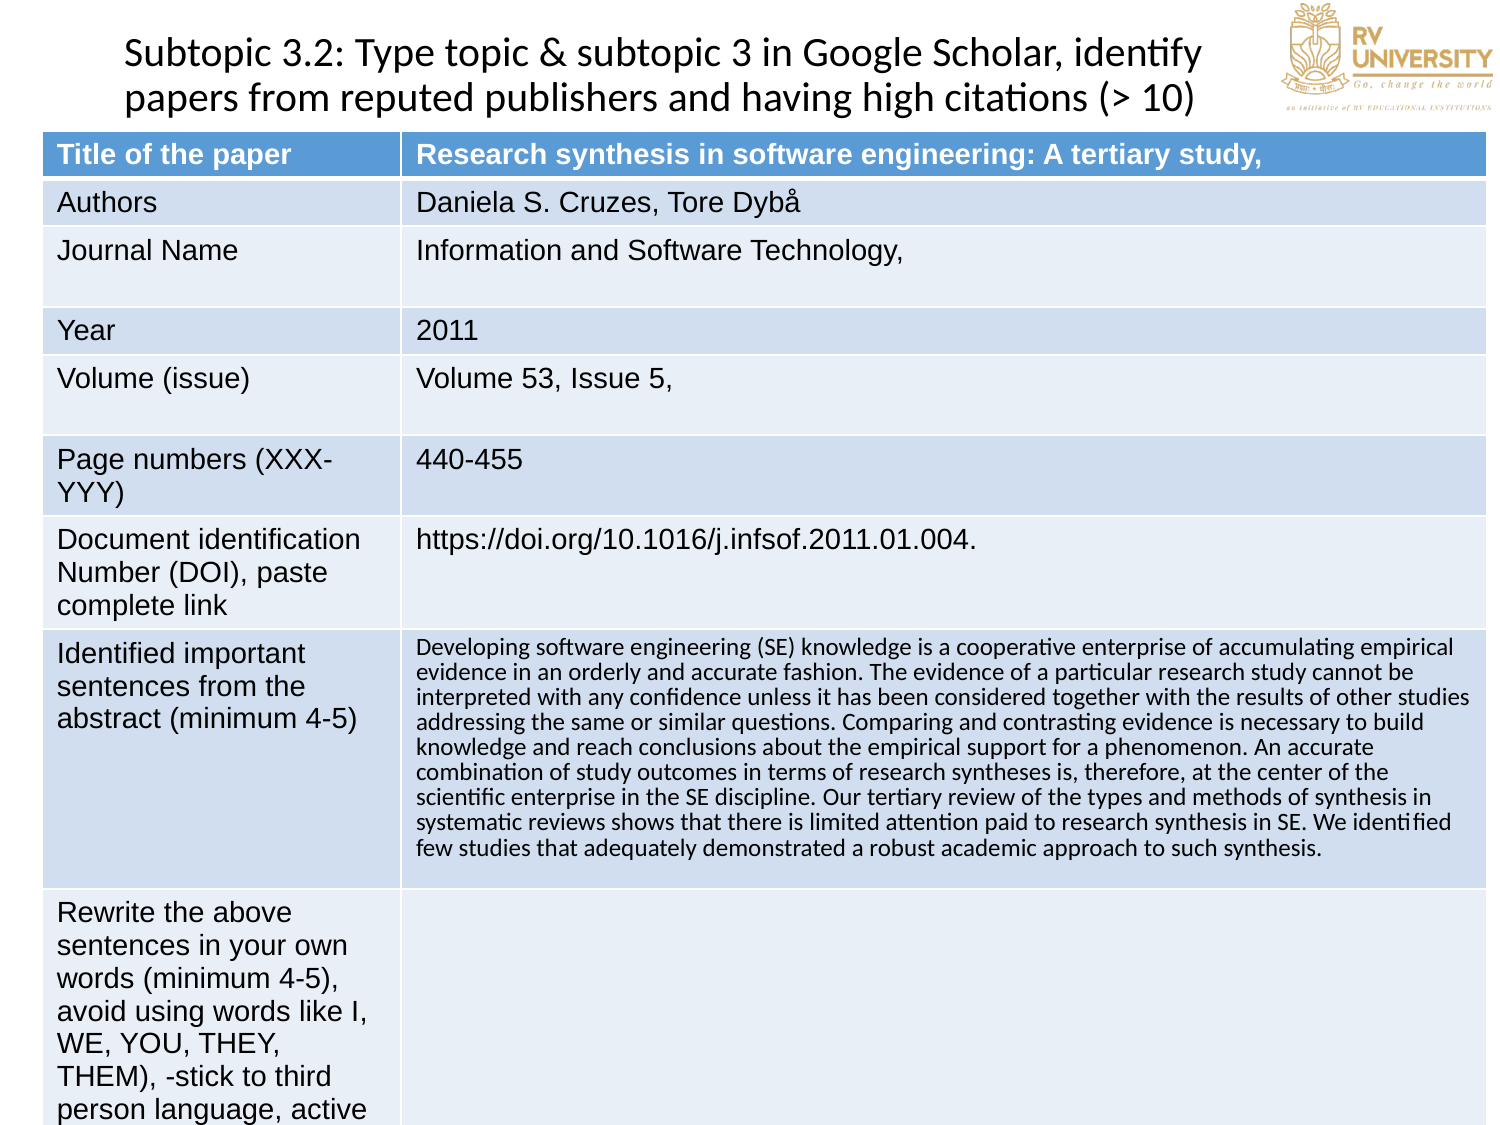

# Subtopic 3.2: Type topic & subtopic 3 in Google Scholar, identify papers from reputed publishers and having high citations (> 10)
| Title of the paper | Research synthesis in software engineering: A tertiary study, |
| --- | --- |
| Authors | Daniela S. Cruzes, Tore Dybå |
| Journal Name | Information and Software Technology, |
| Year | 2011 |
| Volume (issue) | Volume 53, Issue 5, |
| Page numbers (XXX-YYY) | 440-455 |
| Document identification Number (DOI), paste complete link | https://doi.org/10.1016/j.infsof.2011.01.004. |
| Identified important sentences from the abstract (minimum 4-5) | Developing software engineering (SE) knowledge is a cooperative enterprise of accumulating empirical evidence in an orderly and accurate fashion. The evidence of a particular research study cannot be interpreted with any confidence unless it has been considered together with the results of other studies addressing the same or similar questions. Comparing and contrasting evidence is necessary to build knowledge and reach conclusions about the empirical support for a phenomenon. An accurate combination of study outcomes in terms of research syntheses is, therefore, at the center of the scientific enterprise in the SE discipline. Our tertiary review of the types and methods of synthesis in systematic reviews shows that there is limited attention paid to research synthesis in SE. We identified few studies that adequately demonstrated a robust academic approach to such synthesis. |
| Rewrite the above sentences in your own words (minimum 4-5), avoid using words like I, WE, YOU, THEY, THEM), -stick to third person language, active voice, present tense |  |